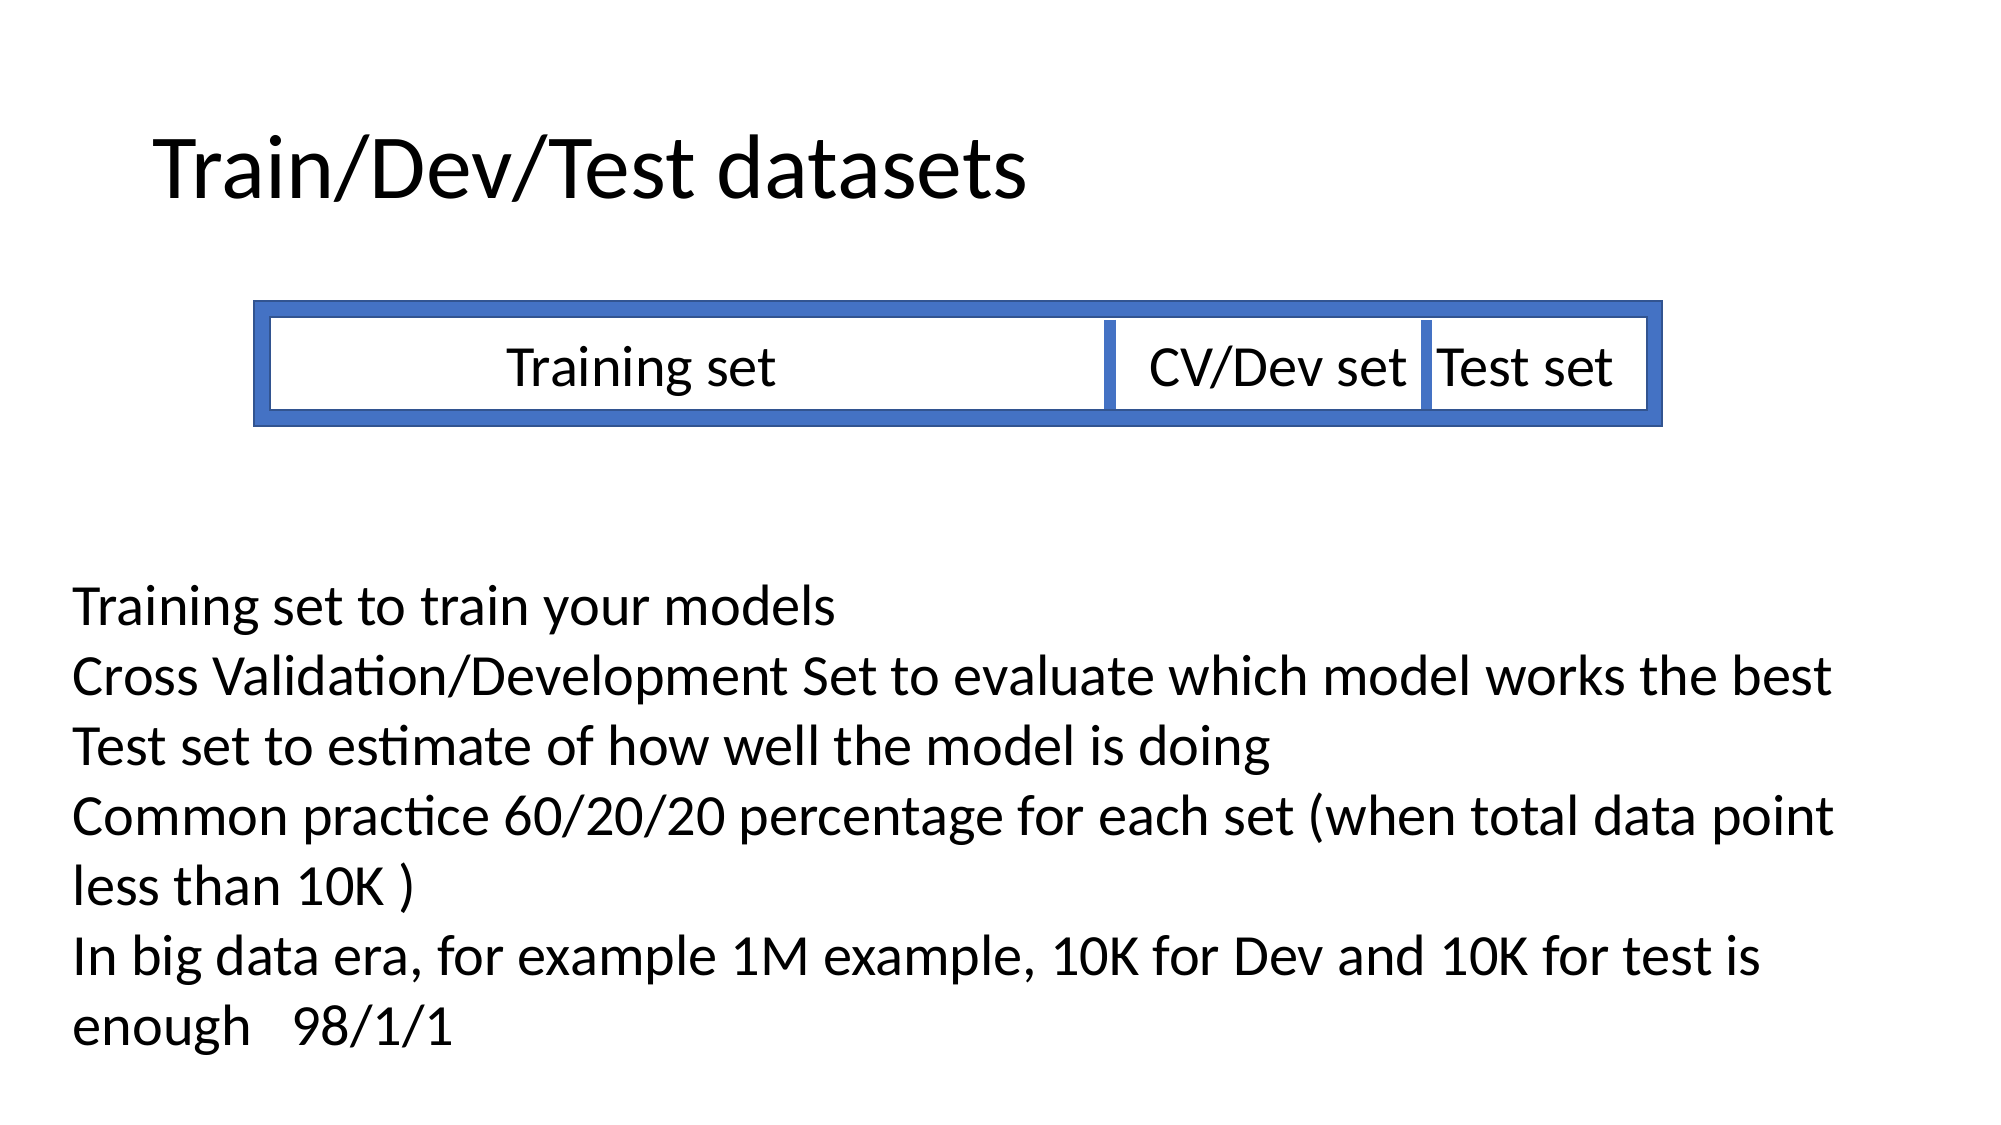

# Train/Dev/Test datasets

Training set
CV/Dev set
Test set
Training set to train your models
Cross Validation/Development Set to evaluate which model works the best
Test set to estimate of how well the model is doing
Common practice 60/20/20 percentage for each set (when total data point less than 10K )
In big data era, for example 1M example, 10K for Dev and 10K for test is enough   98/1/1